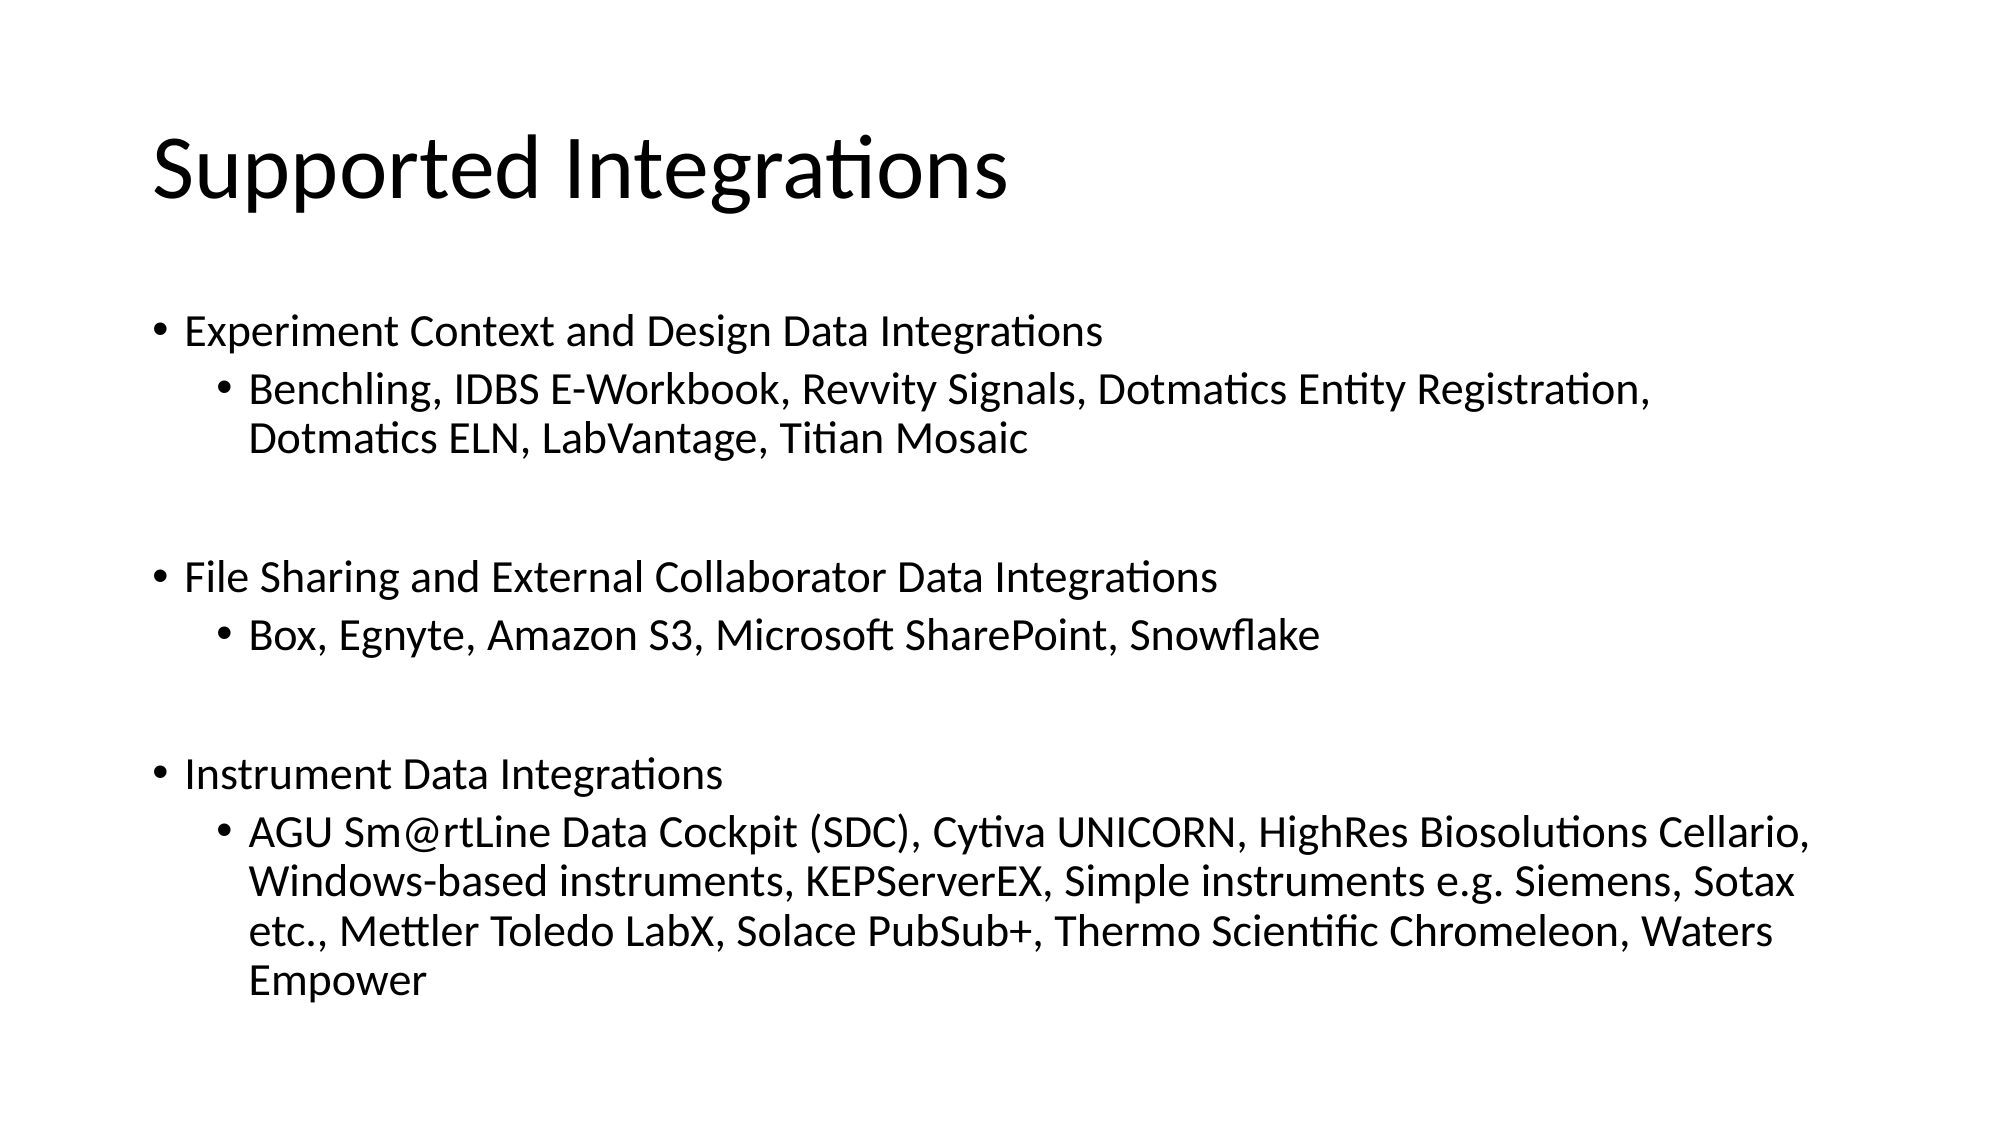

# Supported Integrations
Experiment Context and Design Data Integrations
Benchling, IDBS E-Workbook, Revvity Signals, Dotmatics Entity Registration, Dotmatics ELN, LabVantage, Titian Mosaic

File Sharing and External Collaborator Data Integrations
Box, Egnyte, Amazon S3, Microsoft SharePoint, Snowflake

Instrument Data Integrations
AGU Sm@rtLine Data Cockpit (SDC), Cytiva UNICORN, HighRes Biosolutions Cellario, Windows-based instruments, KEPServerEX, Simple instruments e.g. Siemens, Sotax etc., Mettler Toledo LabX, Solace PubSub+, Thermo Scientific Chromeleon, Waters Empower